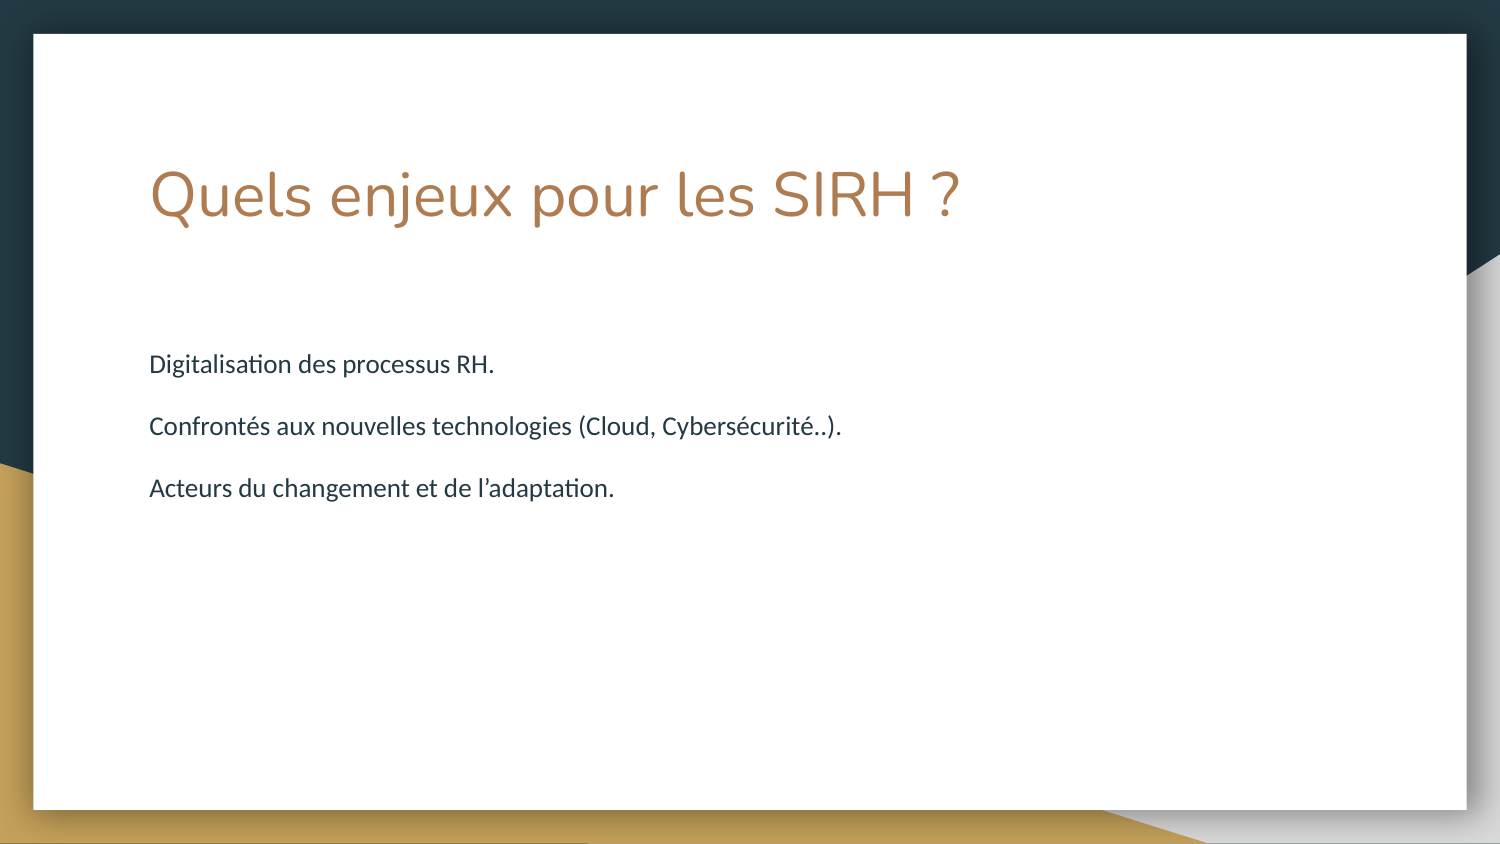

# Quels enjeux pour les SIRH ?
Digitalisation des processus RH.
Confrontés aux nouvelles technologies (Cloud, Cybersécurité..).
Acteurs du changement et de l’adaptation.